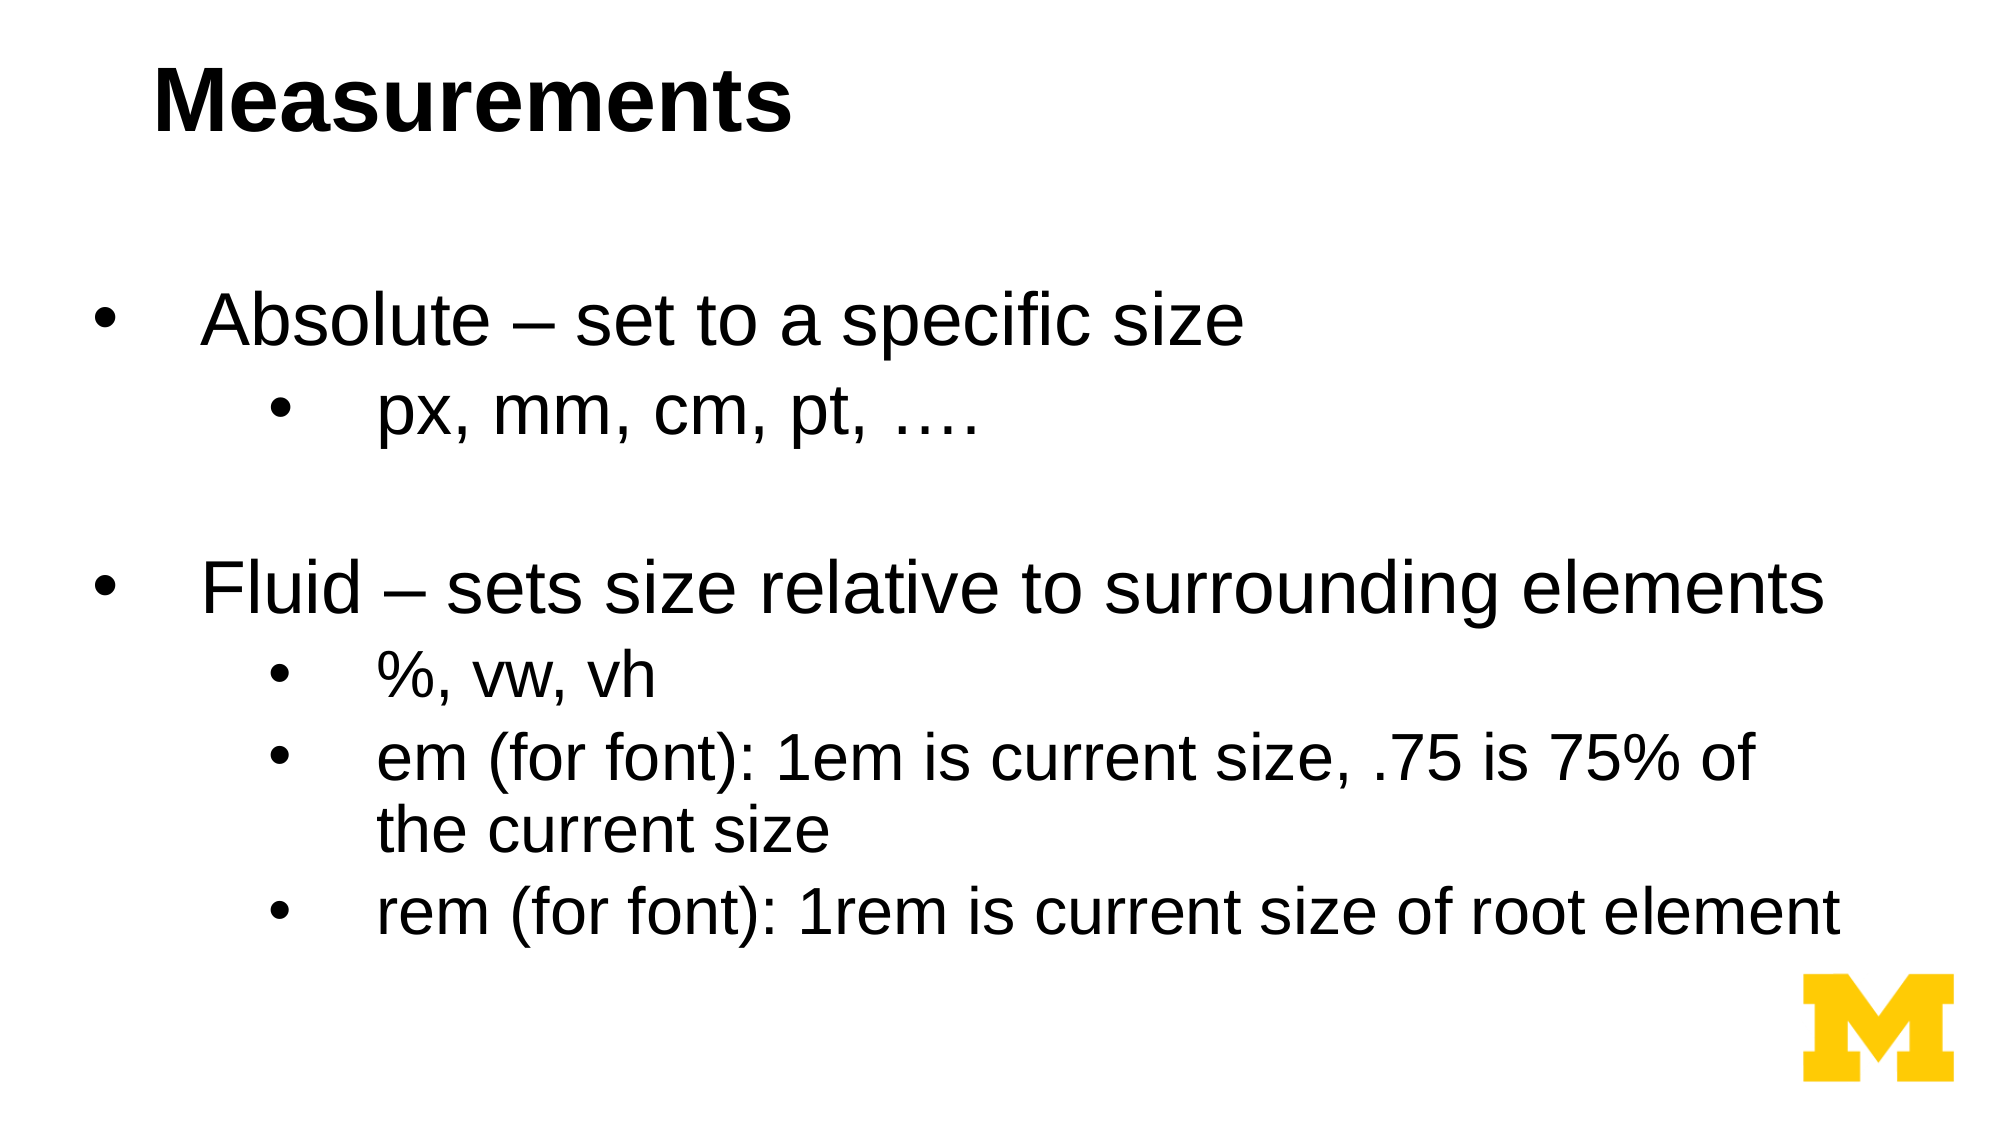

# Measurements
Absolute – set to a specific size
px, mm, cm, pt, ….

Fluid – sets size relative to surrounding elements
%, vw, vh
em (for font): 1em is current size, .75 is 75% of the current size
rem (for font): 1rem is current size of root element